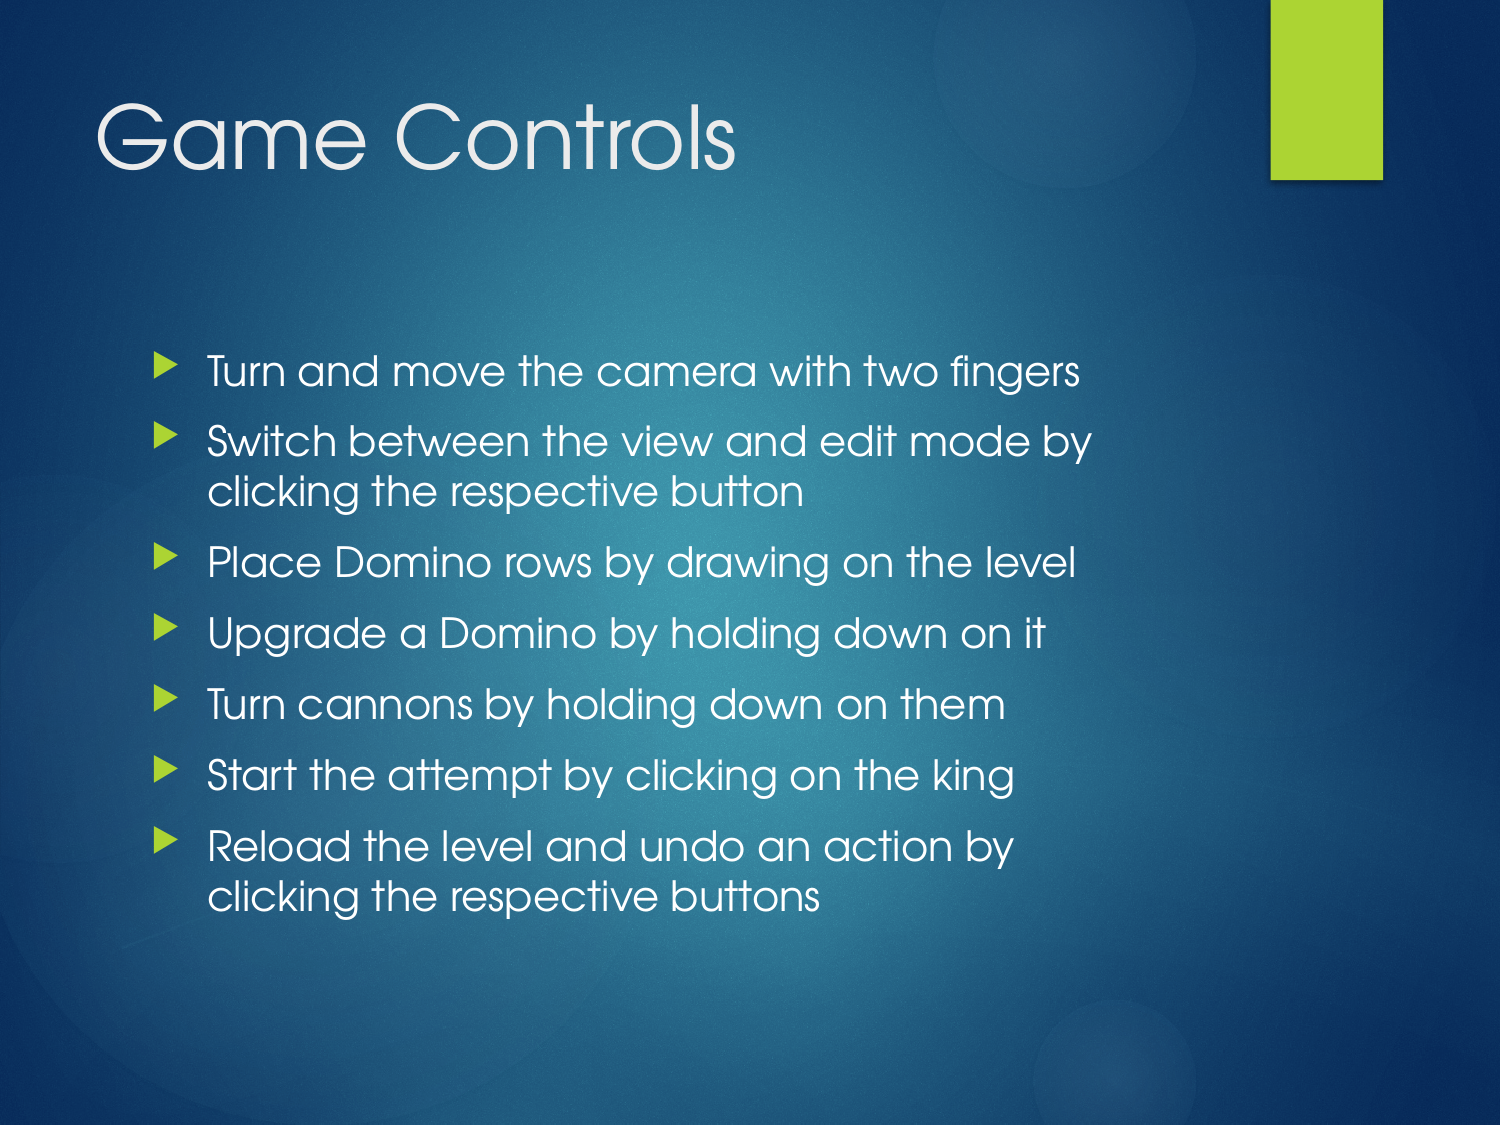

# Game Controls
Turn and move the camera with two fingers
Switch between the view and edit mode by clicking the respective button
Place Domino rows by drawing on the level
Upgrade a Domino by holding down on it
Turn cannons by holding down on them
Start the attempt by clicking on the king
Reload the level and undo an action by 	  clicking the respective buttons